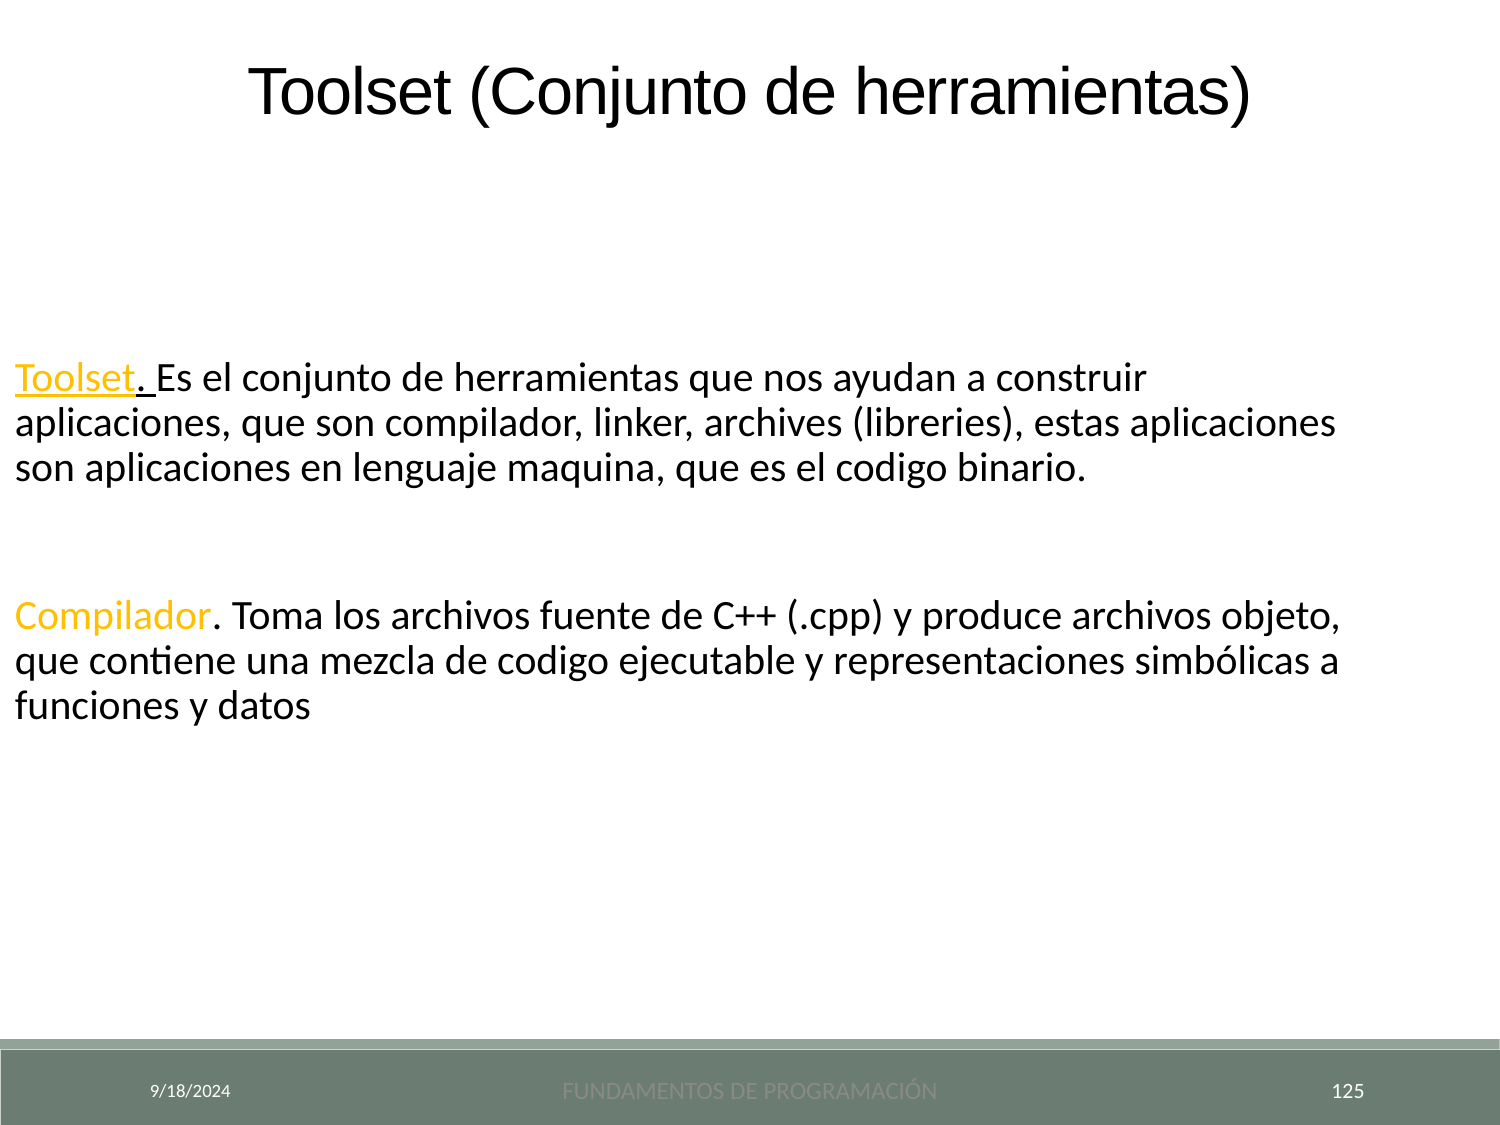

Toolset (Conjunto de herramientas)
Toolset. Es el conjunto de herramientas que nos ayudan a construir aplicaciones, que son compilador, linker, archives (libreries), estas aplicaciones son aplicaciones en lenguaje maquina, que es el codigo binario.

Compilador. Toma los archivos fuente de C++ (.cpp) y produce archivos objeto, que contiene una mezcla de codigo ejecutable y representaciones simbólicas a funciones y datos
9/18/2024
Fundamentos de Programación
125